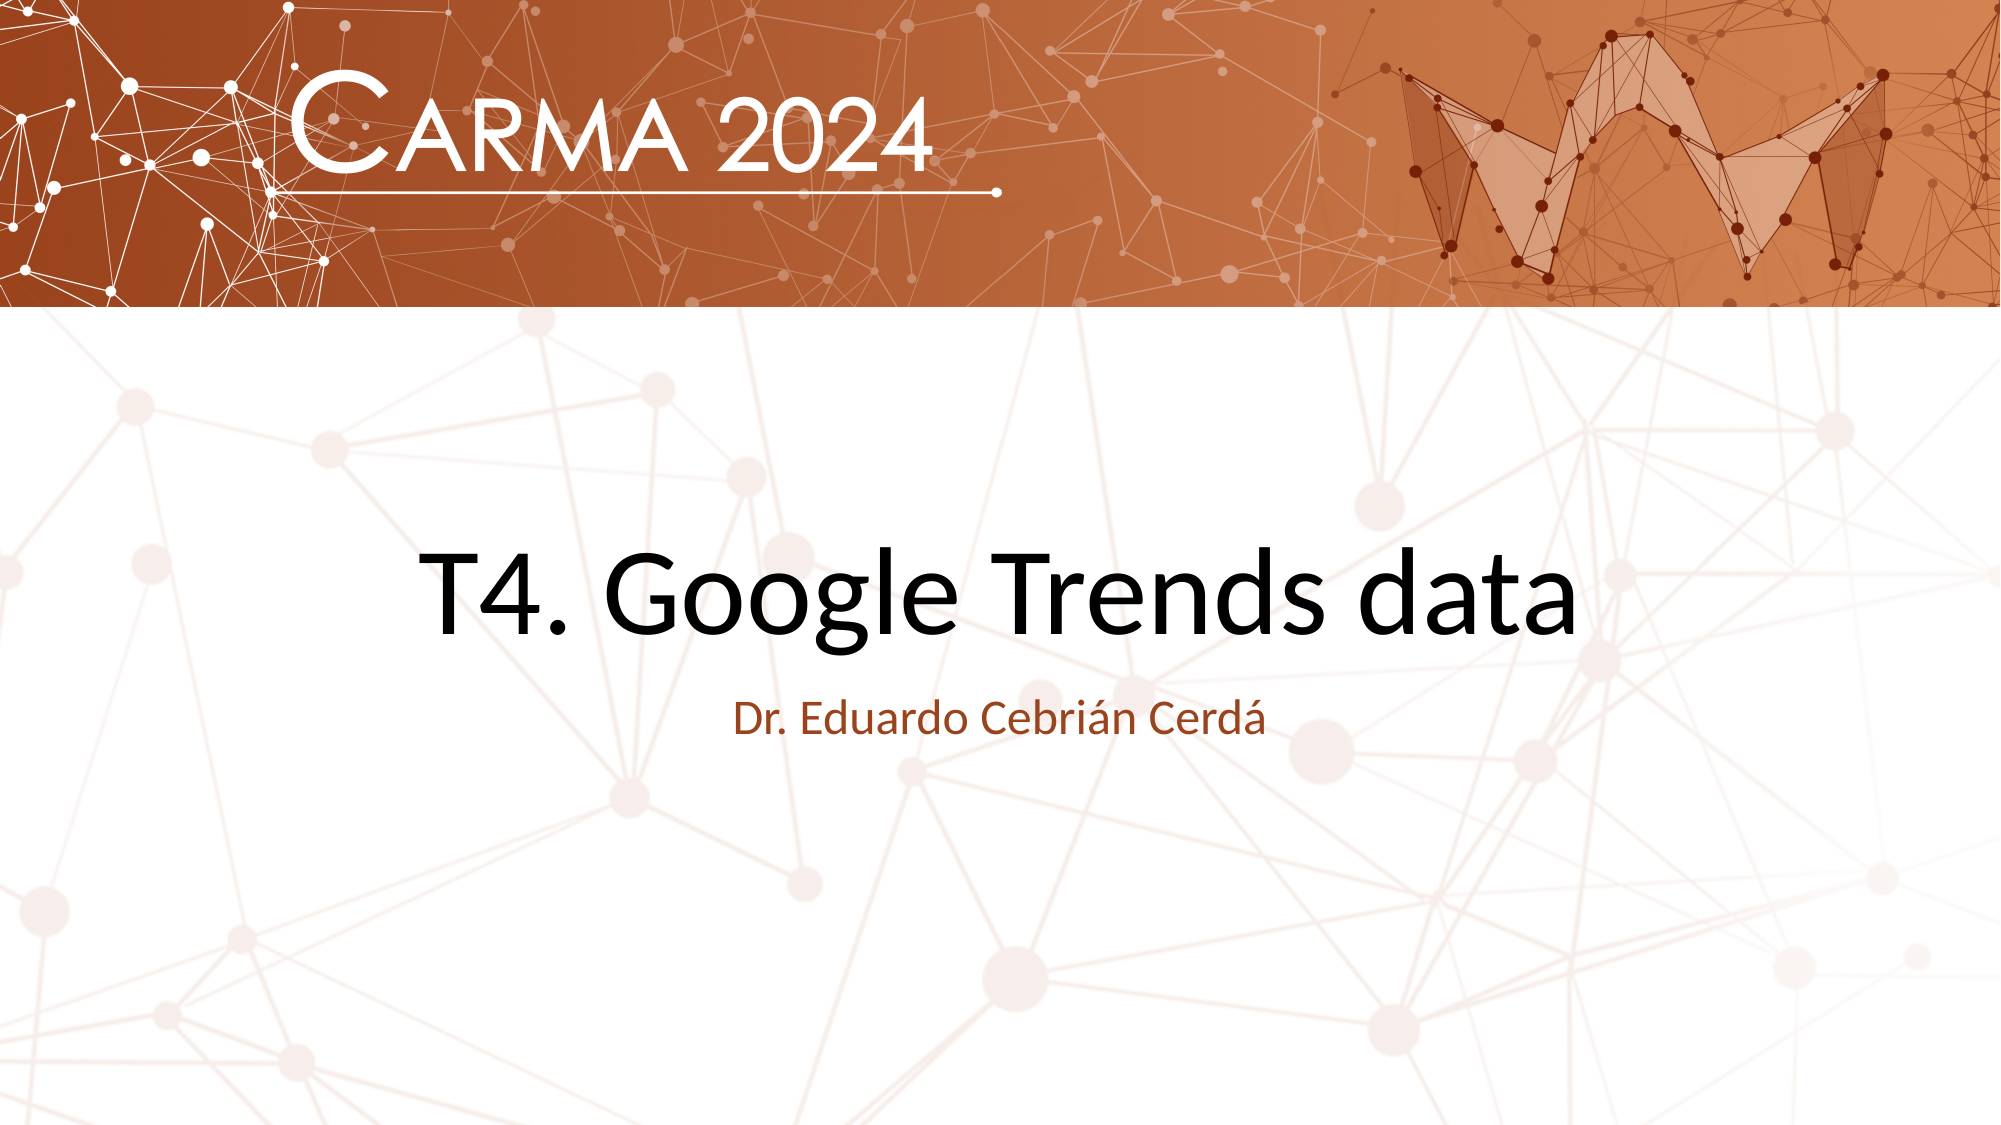

# T4. Google Trends data
Dr. Eduardo Cebrián Cerdá